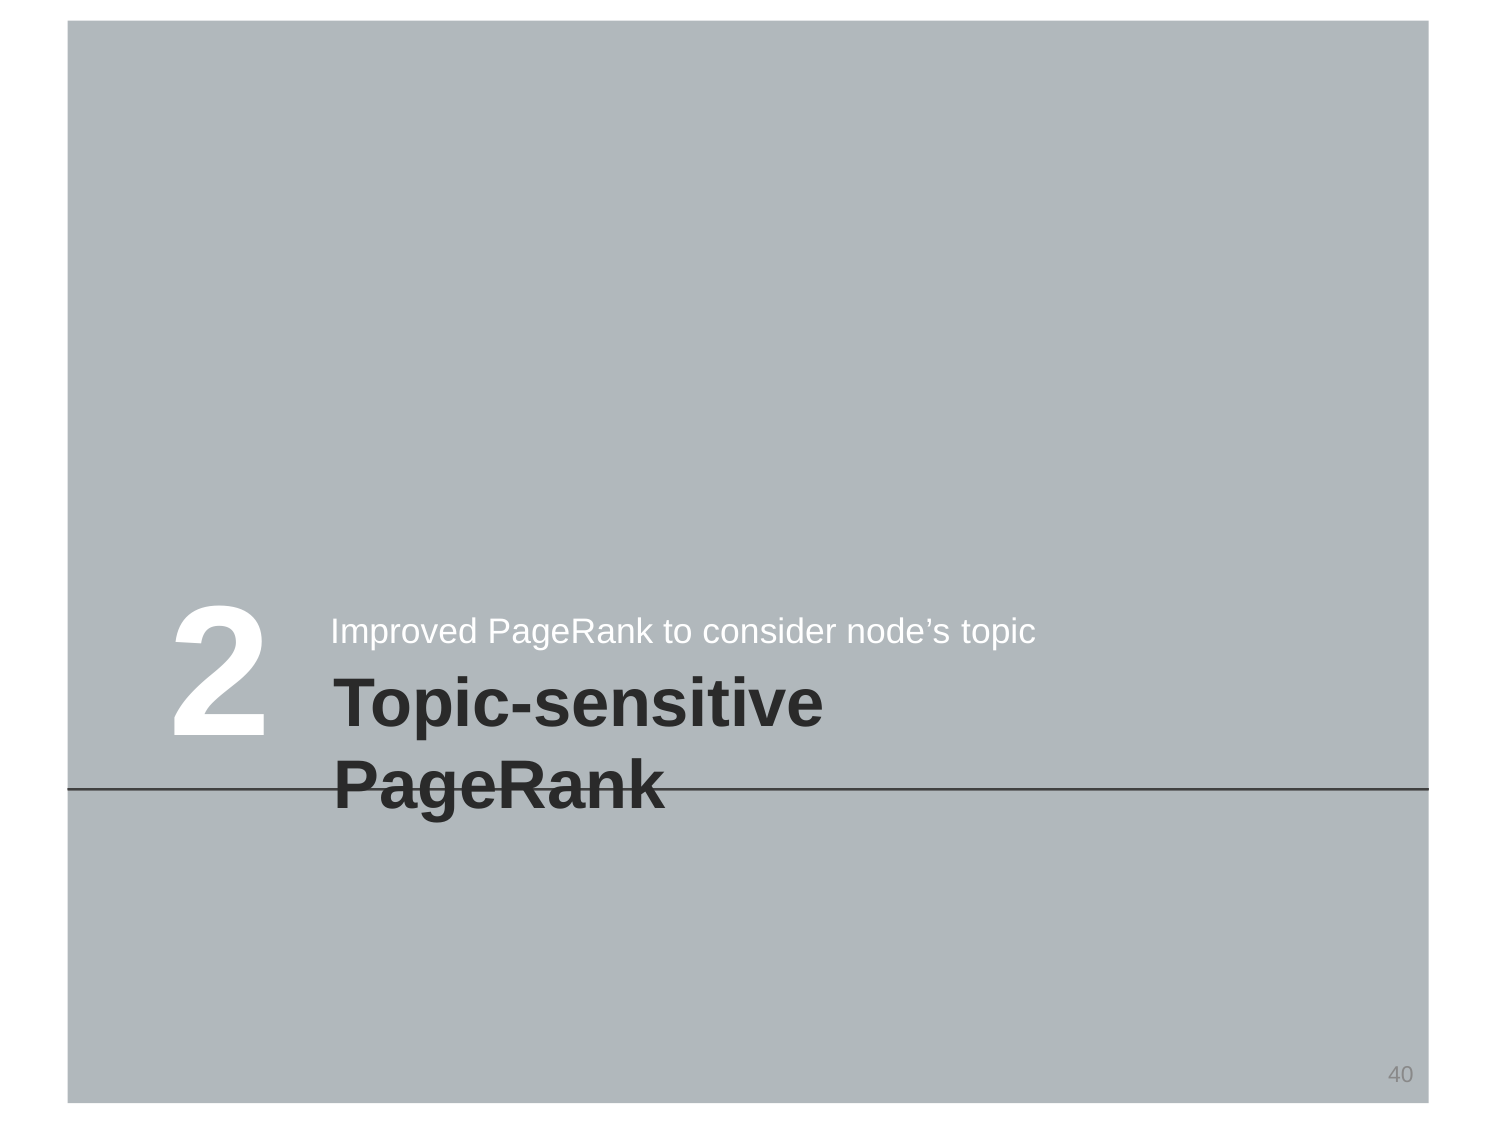

2
Improved PageRank to consider node’s topic
Topic-sensitive PageRank
40